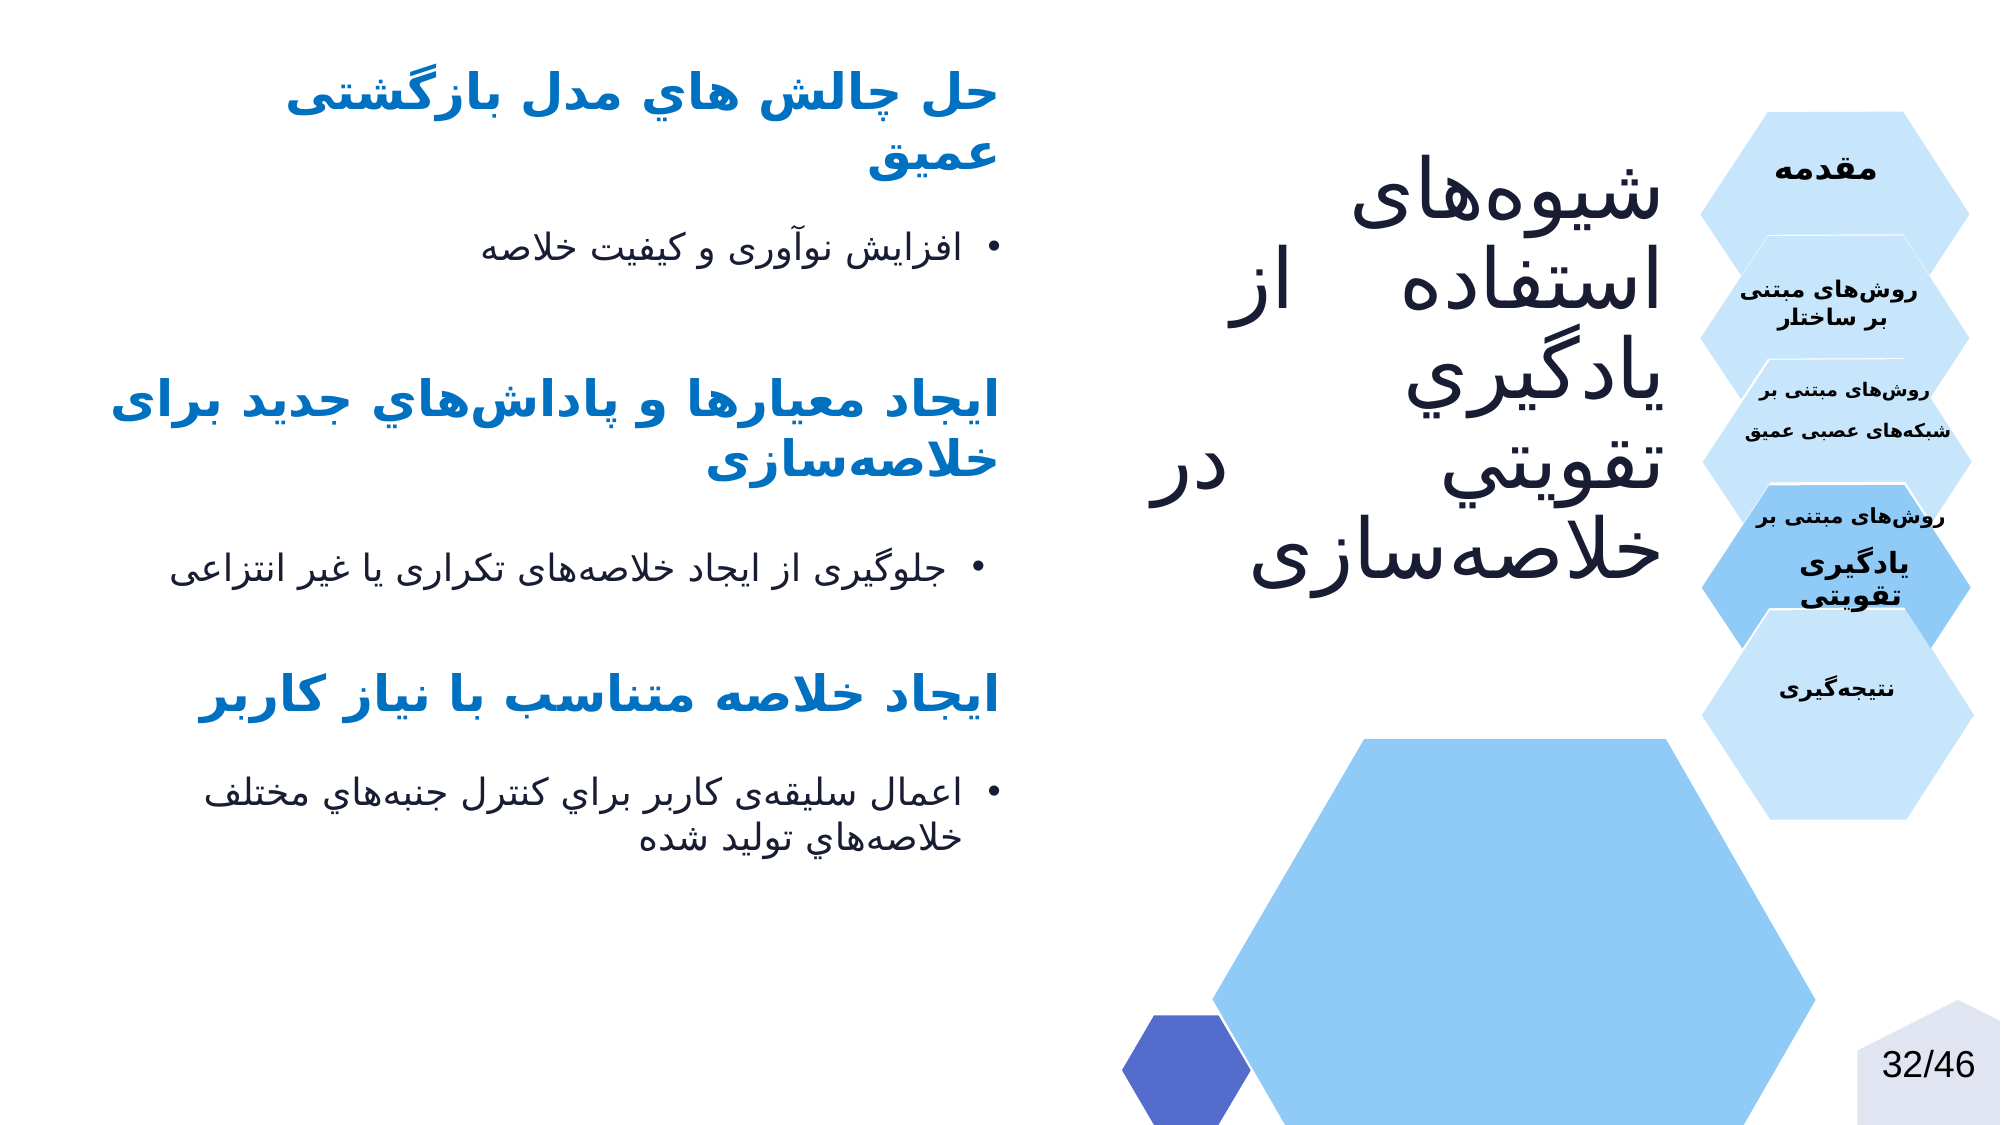

ﺣﻞ ﭼﺎﻟﺶ ﻫﺎﻱ ﻣﺪﻝ بازگشتی ﻋﻤﻴﻖ
# شیوه‌های استفاده از ﻳﺎﺩﮔﻴﺮﻱ ﺗﻘﻮﻳﺘﻲ در خلاصه‌سازی
افزایش نوآوری و کیفیت خلاصه
ﺍﻳﺠﺎﺩ ﻣﻌﻴﺎﺭﻫﺎ ﻭ ﭘﺎﺩﺍﺵﻫﺎﻱ ﺟﺪﻳﺪ برای خلاصه‌سازی
جلوگیری از ایجاد خلاصه‌های تکراری یا غیر انتزاعی
ﺍﻳﺠﺎﺩ ﺧﻼﺻﻪ ﻣﺘﻨﺎﺳﺐ ﺑﺎ ﻧﻴﺎﺯ ﻛﺎﺭﺑﺮ
اعمال سلیقه‌ی کاربر ﺑﺮﺍﻱ ﻛﻨﺘﺮﻝ ﺟﻨﺒﻪﻫﺎﻱ ﻣﺨﺘﻠﻒ ﺧﻼﺻﻪﻫﺎﻱ ﺗﻮﻟﻴﺪ ﺷﺪﻩ
32/46